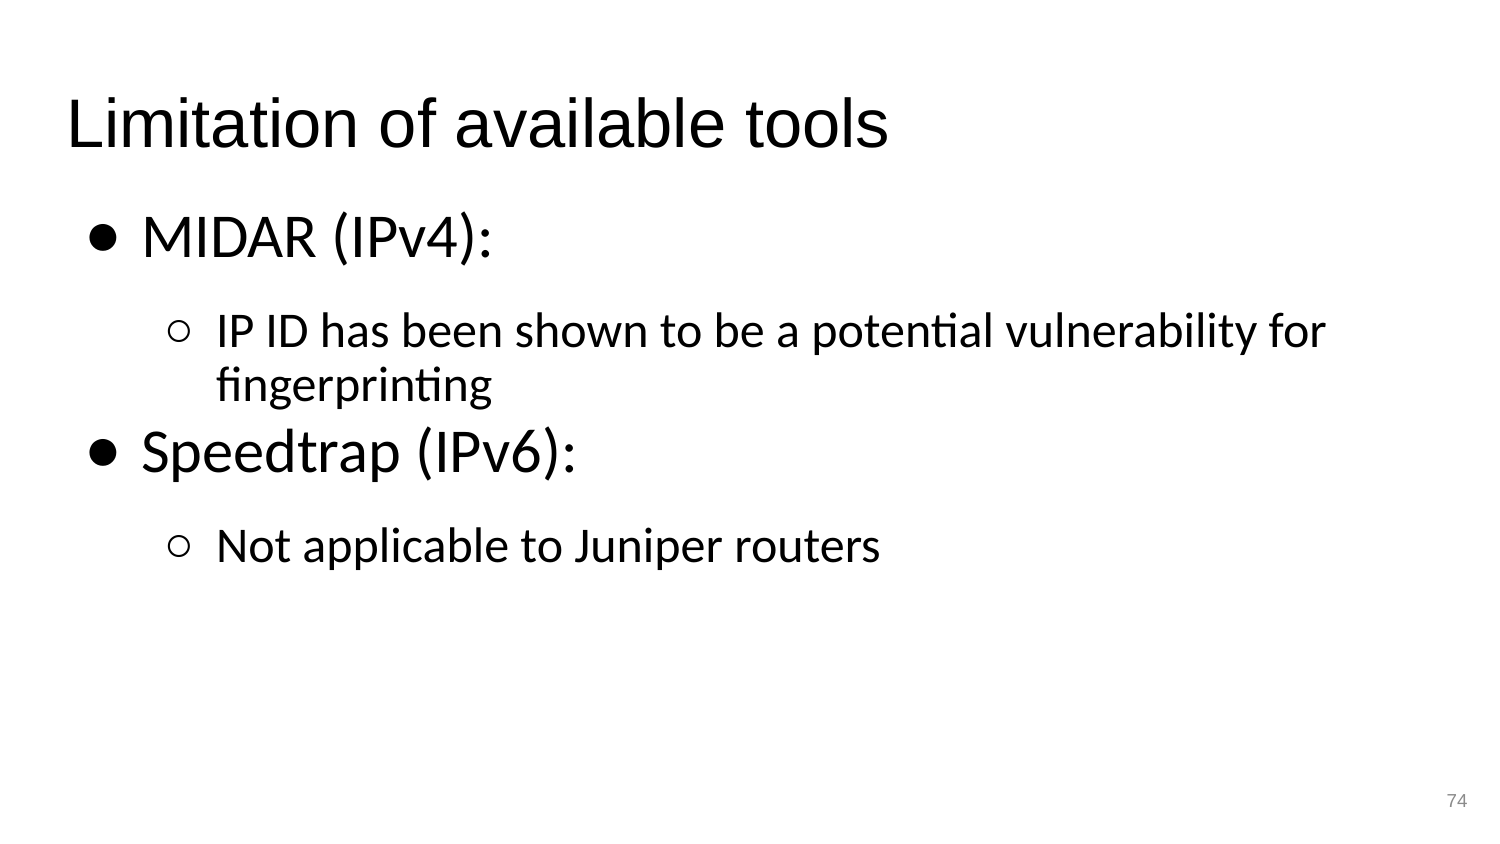

# Limitation of available tools
MIDAR (IPv4):
IP ID has been shown to be a potential vulnerability for fingerprinting
Speedtrap (IPv6):
Not applicable to Juniper routers

74